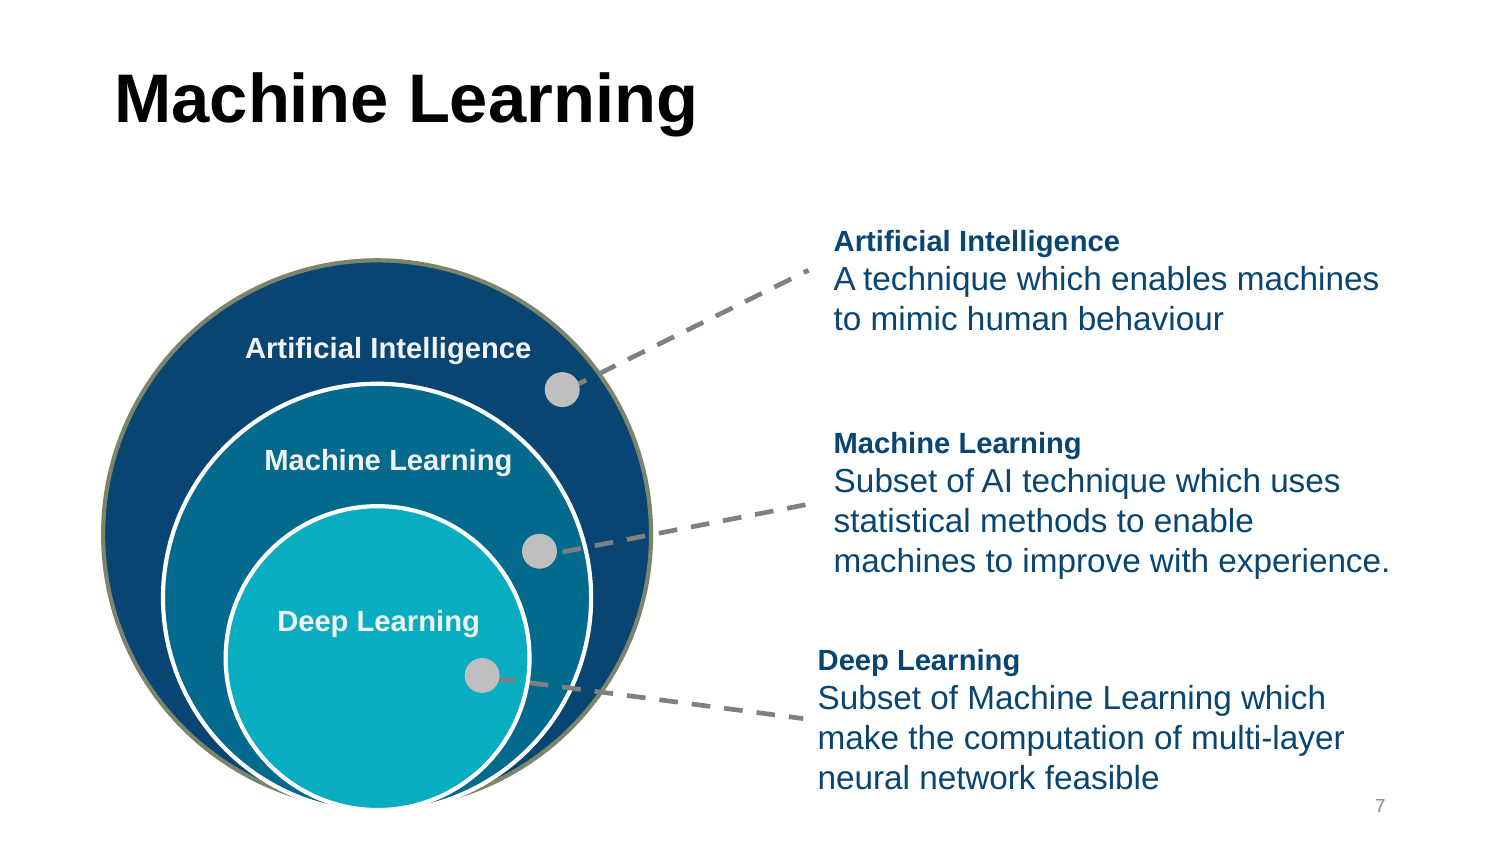

# Machine Learning
Artificial Intelligence
A technique which enables machines to mimic human behaviour

Artificial Intelligence

Machine Learning
Subset of AI technique which uses statistical methods to enable machines to improve with experience.
Machine Learning

Deep Learning
Deep Learning
Subset of Machine Learning which make the computation of multi-layer neural network feasible

7